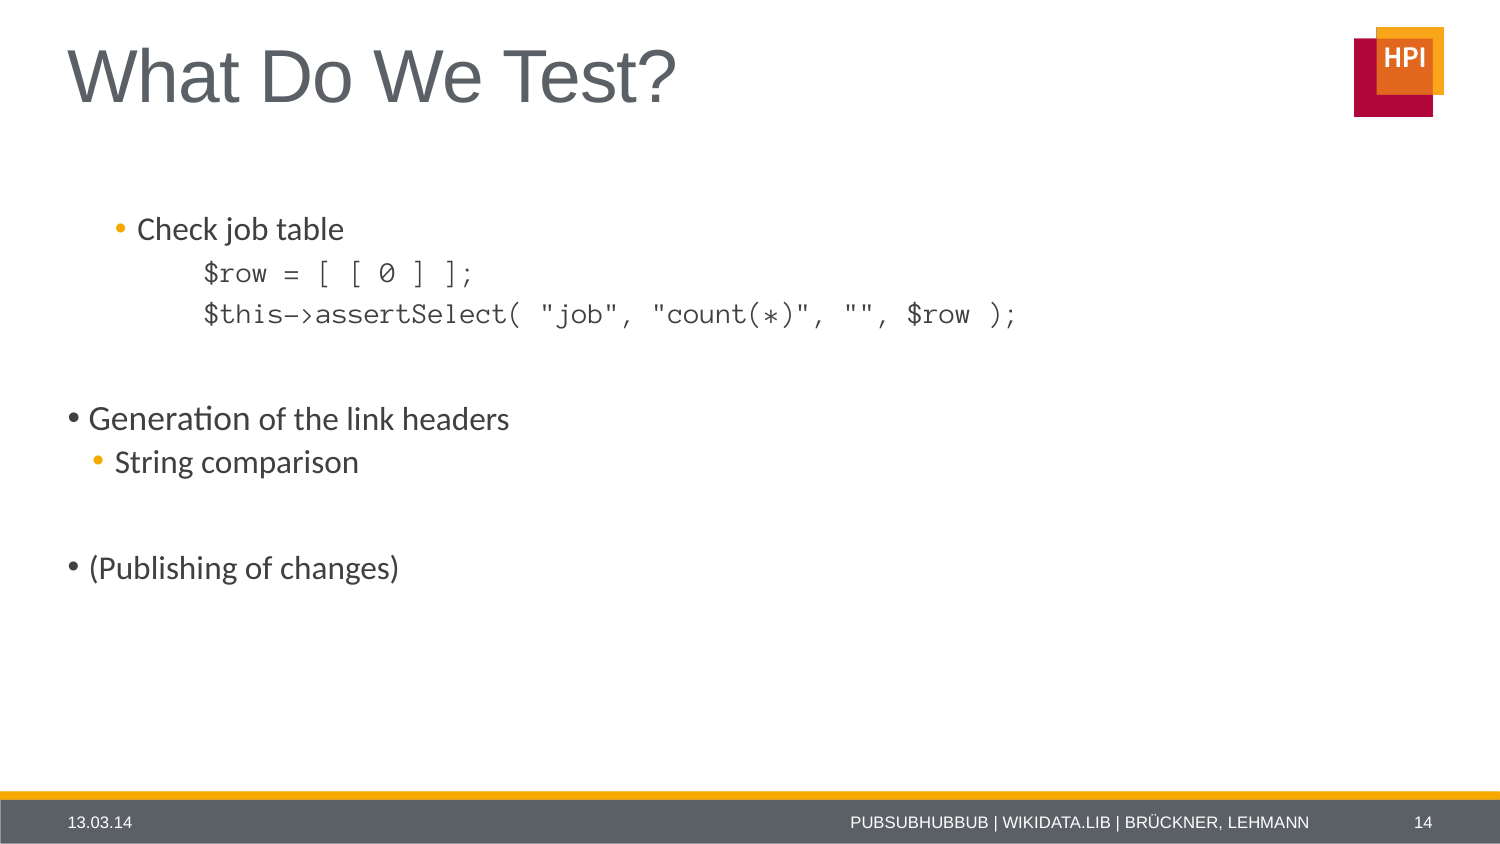

# What Do We Test?

Check job table
$row = [ [ 0 ] ];
$this->assertSelect( "job", "count(*)", "", $row );

Generation of the link headers
String comparison

(Publishing of changes)
13.03.14
PubSubHubbub | Wikidata.lib | BrÜckner, Lehmann
14